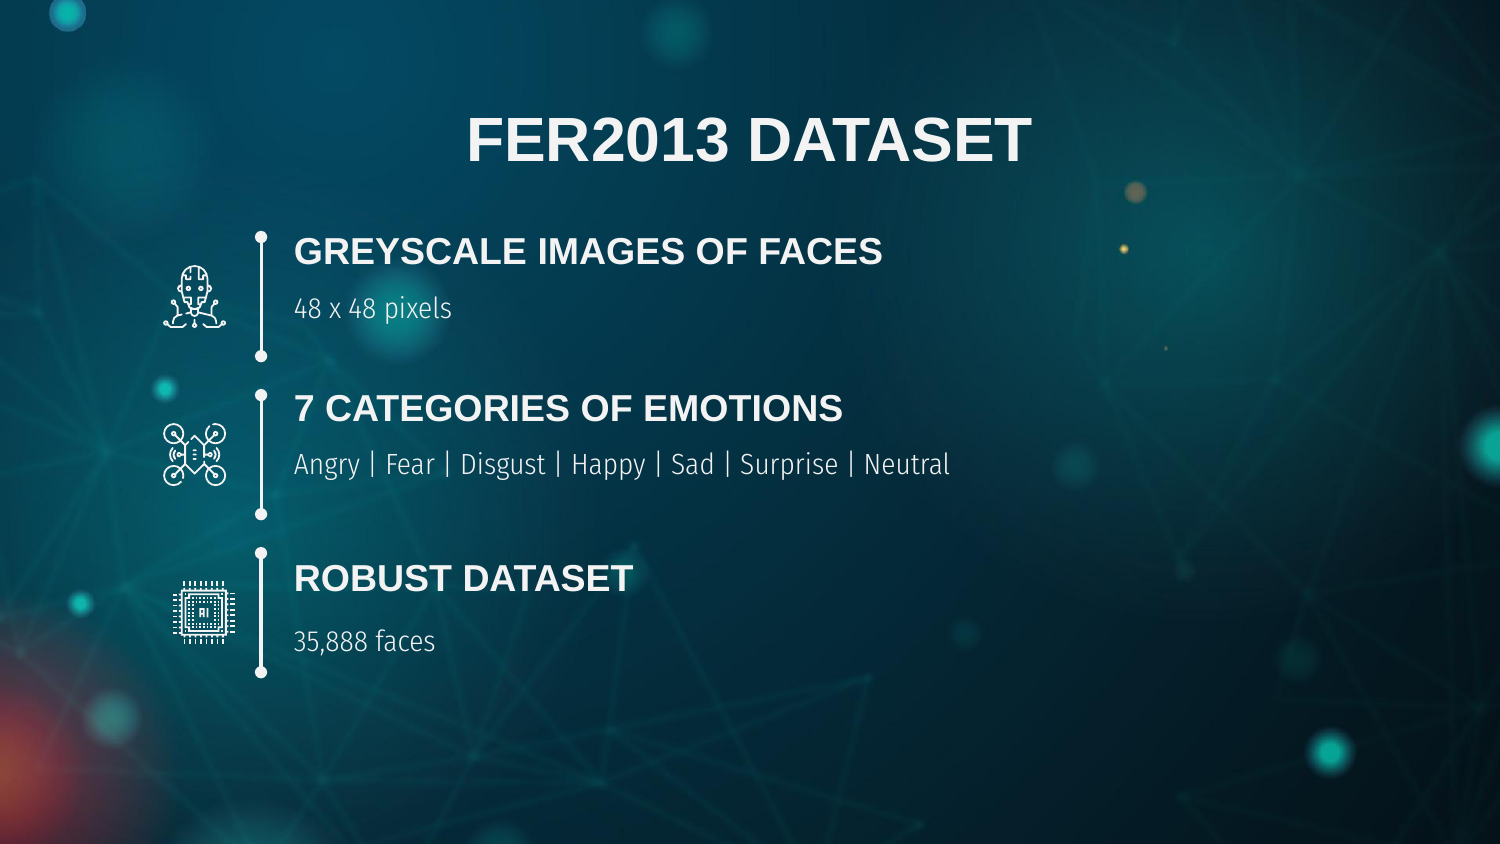

FER2013 DATASET

GREYSCALE IMAGES OF FACES

48 x 48 pixels

7 CATEGORIES OF EMOTIONS

Angry | Fear | Disgust | Happy | Sad | Surprise | Neutral

ROBUST DATASET

35,888 faces